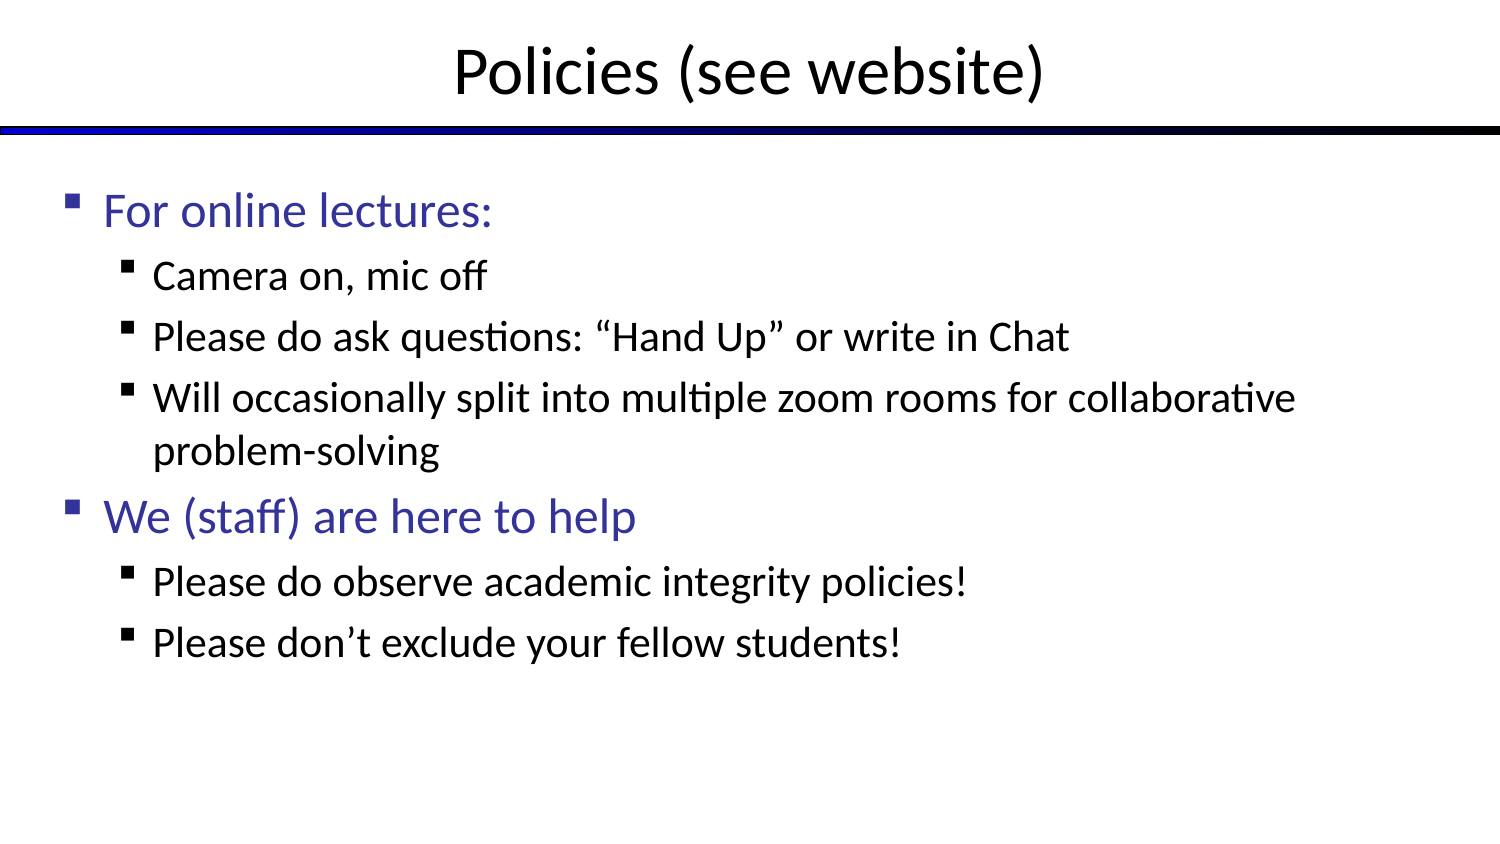

# Policies (see website)
For online lectures:
Camera on, mic off
Please do ask questions: “Hand Up” or write in Chat
Will occasionally split into multiple zoom rooms for collaborative problem-solving
We (staff) are here to help
Please do observe academic integrity policies!
Please don’t exclude your fellow students!